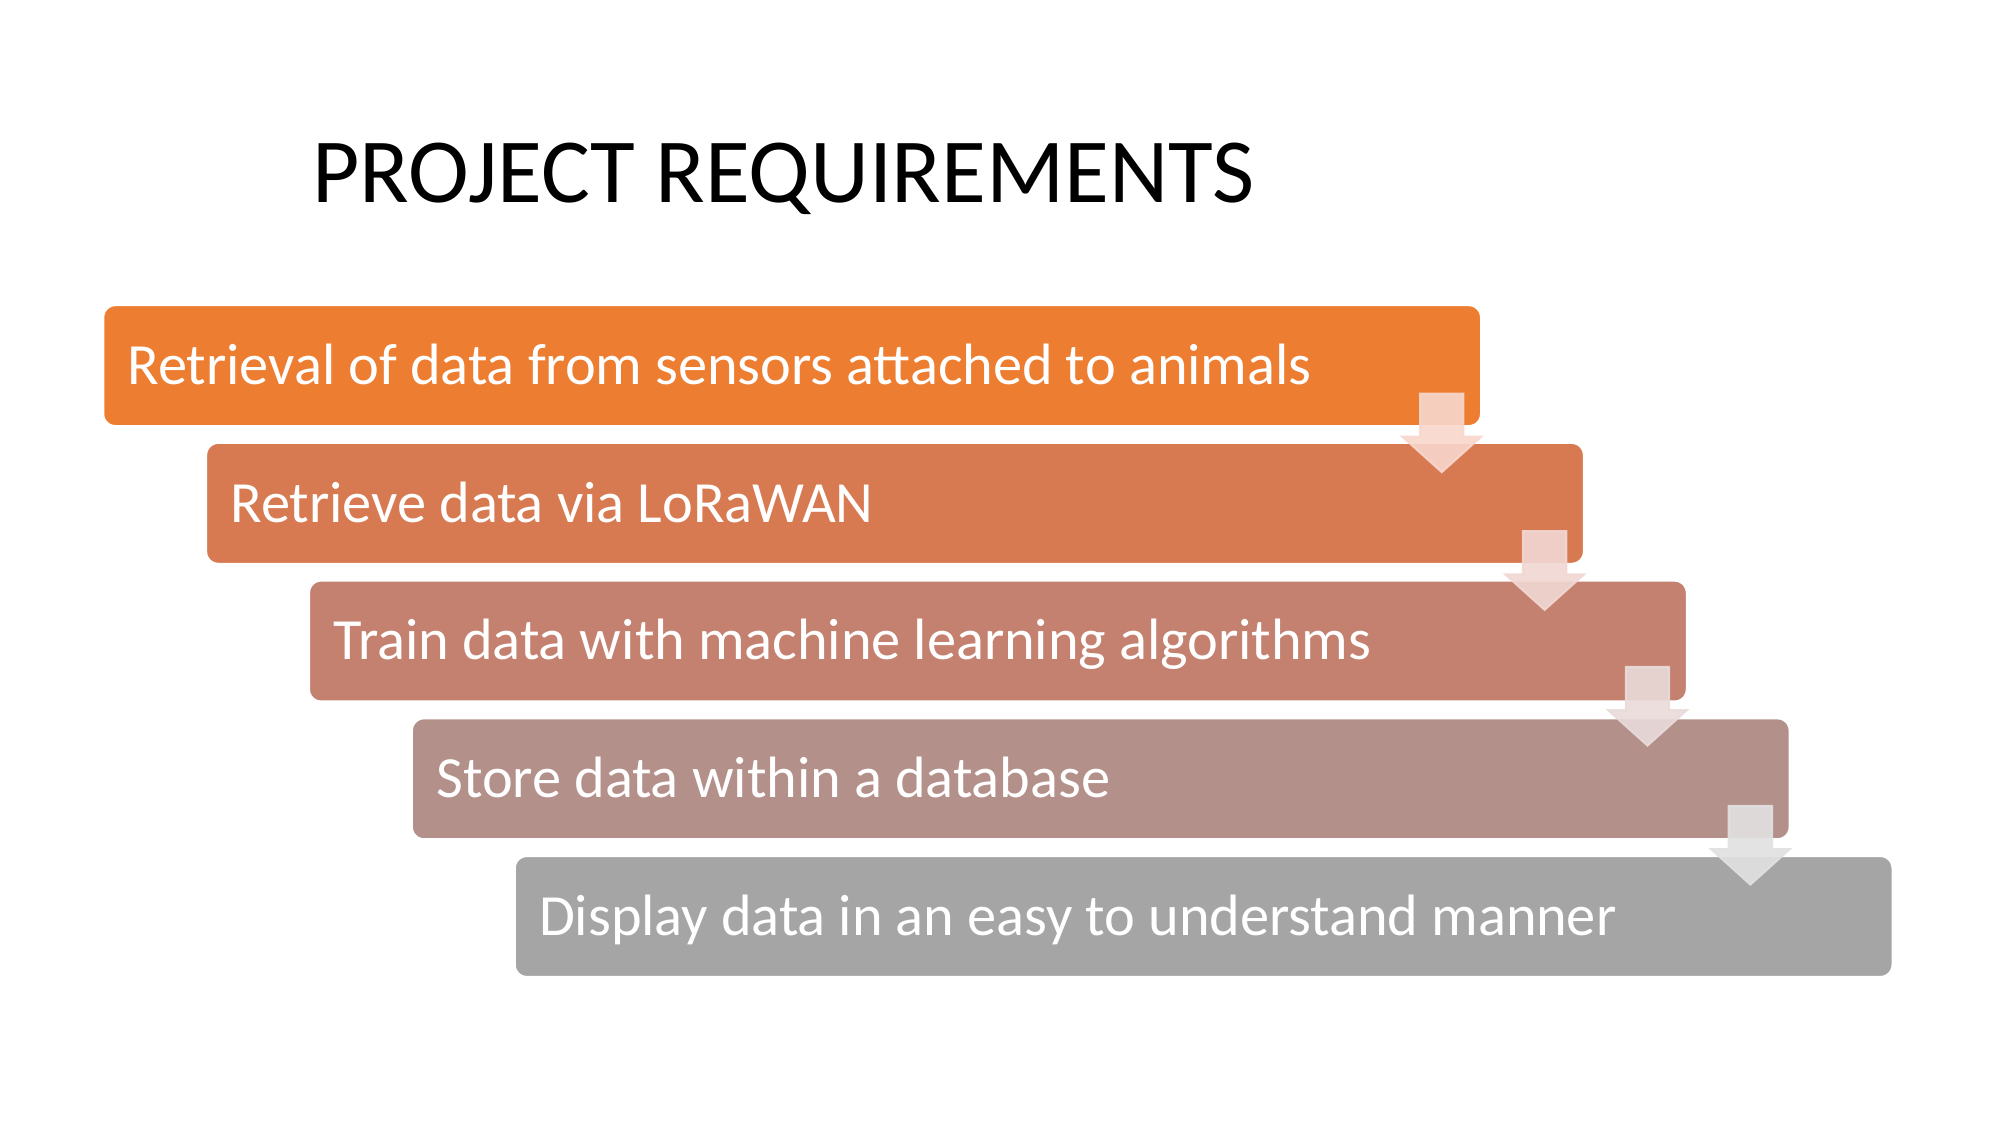

# PROJECT REQUIREMENTS
Retrieval of data from sensors attached to animals
Retrieve data via LoRaWAN
Train data with machine learning algorithms
Store data within a database
Display data in an easy to understand manner